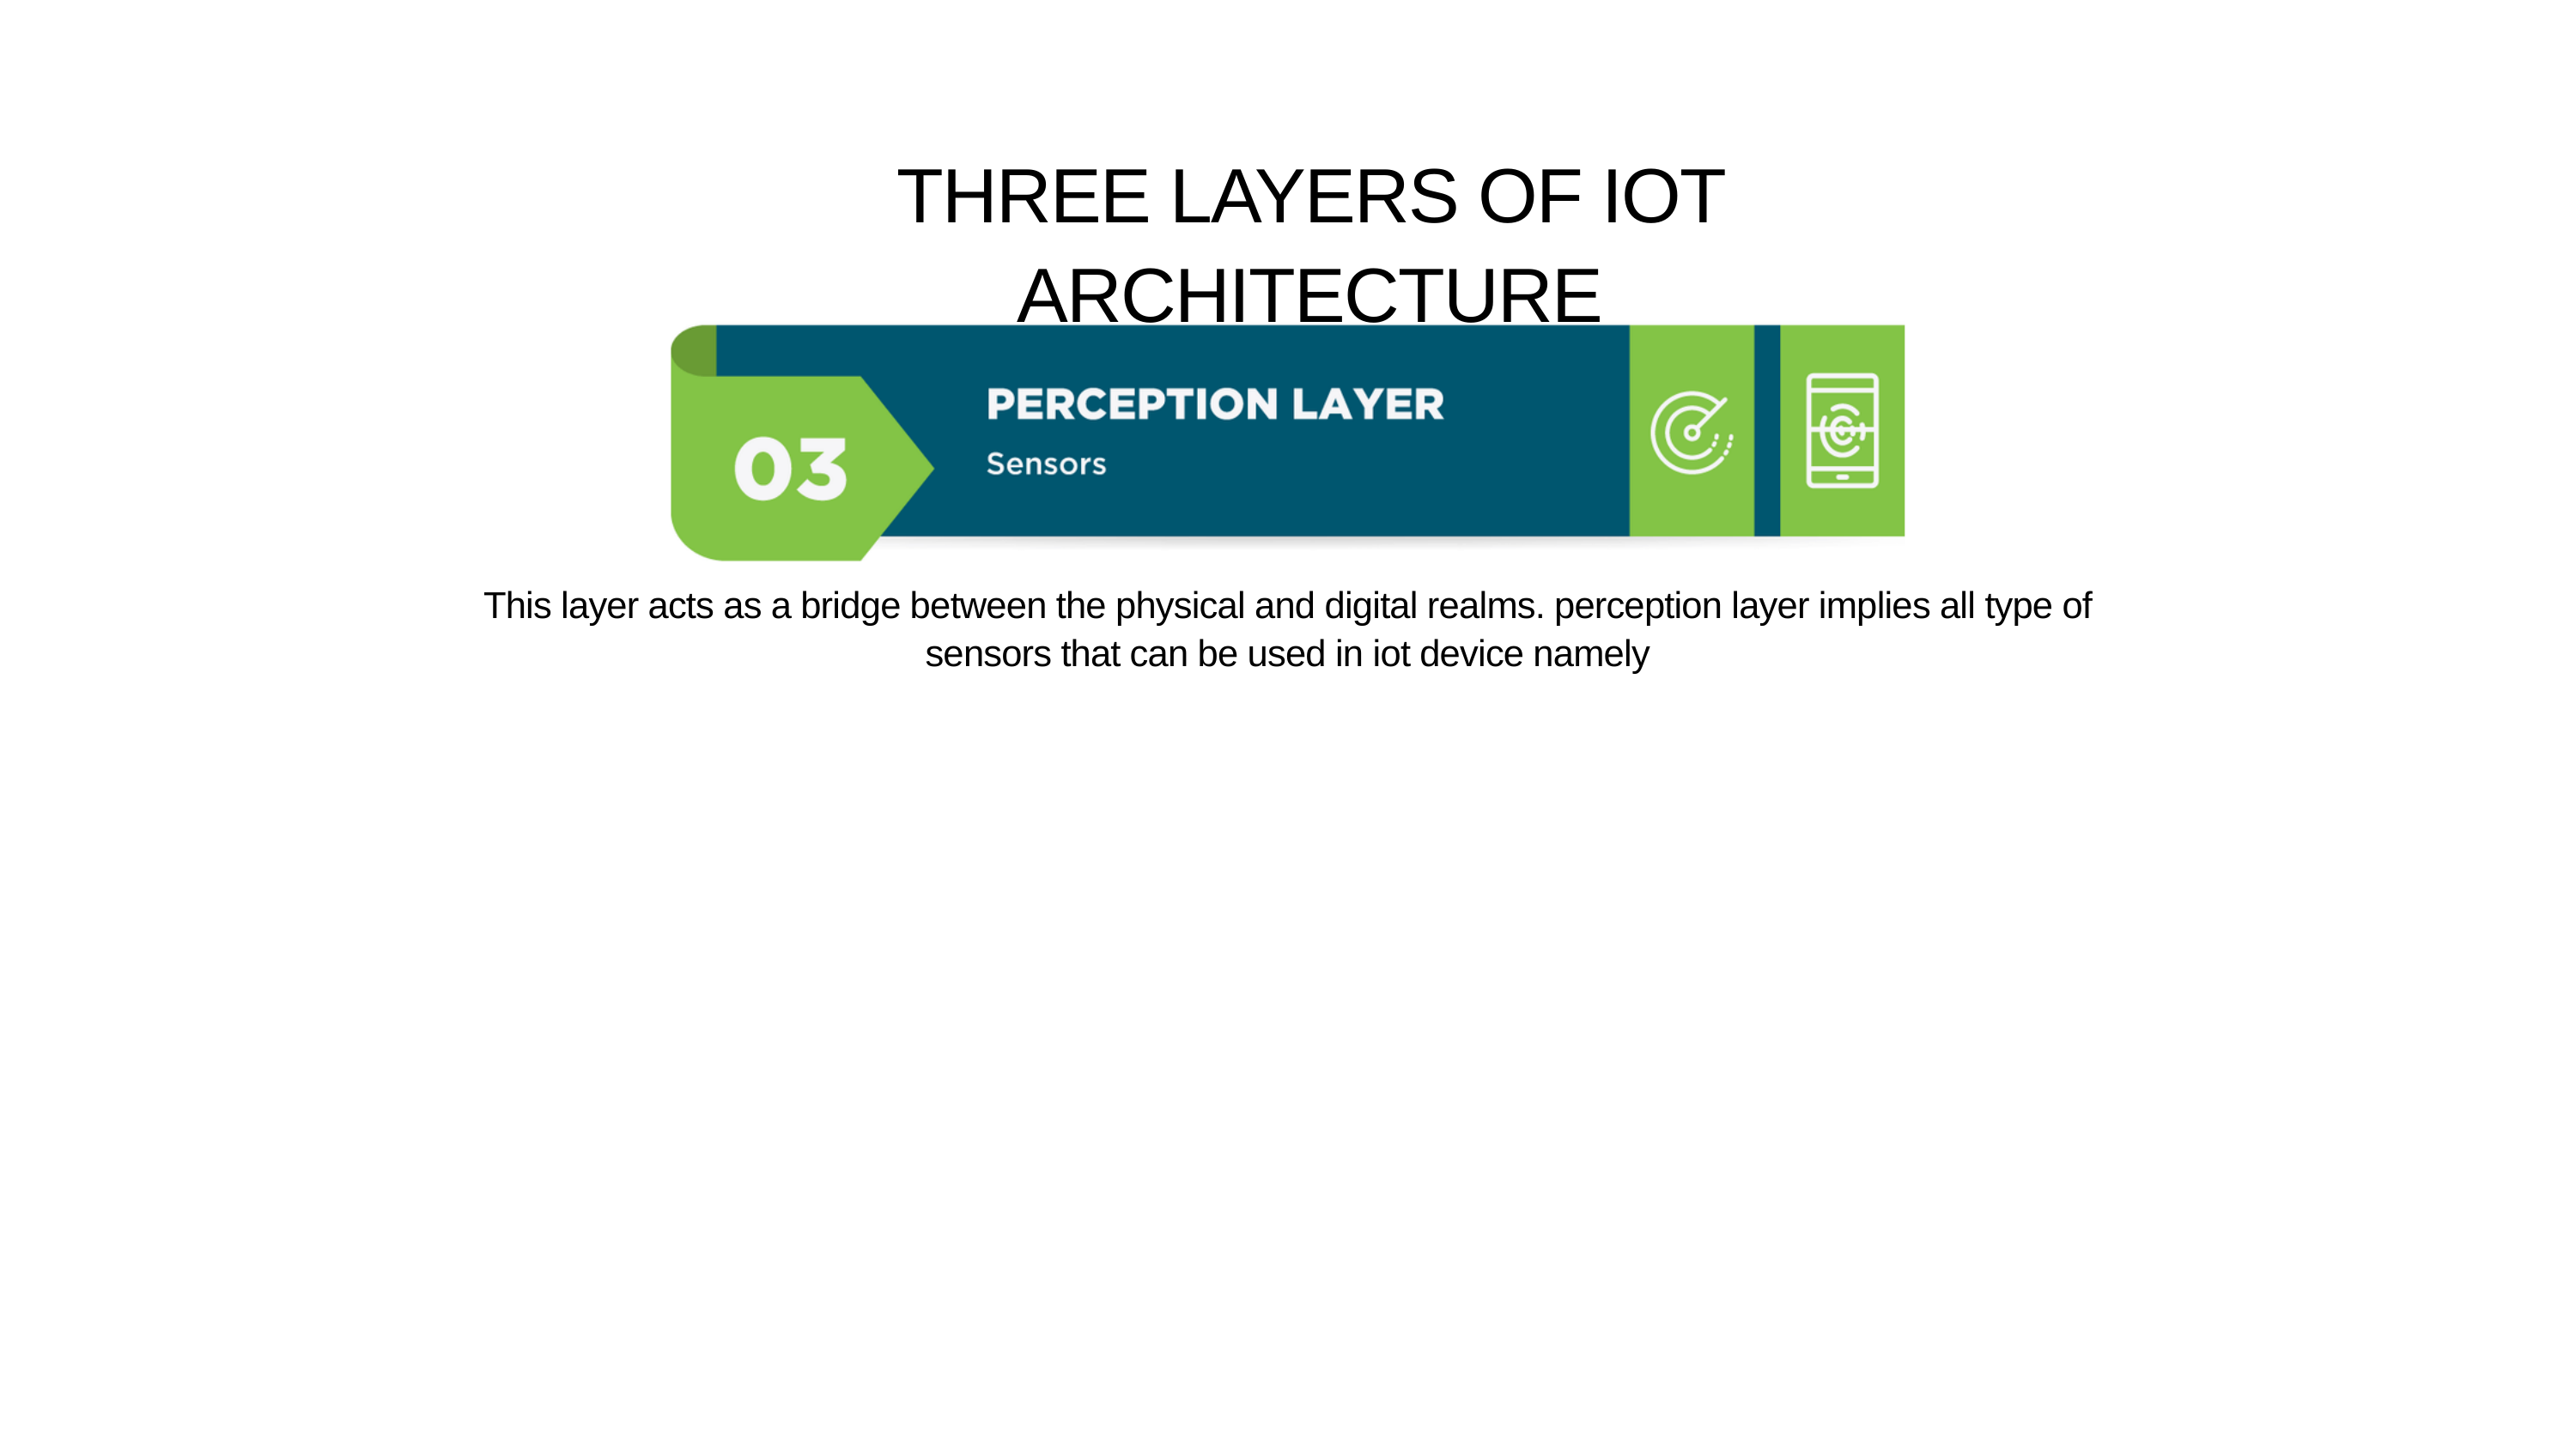

THREE LAYERS OF IOT ARCHITECTURE

This layer acts as a bridge between the physical and digital realms. perception layer implies all type of sensors that can be used in iot device namely